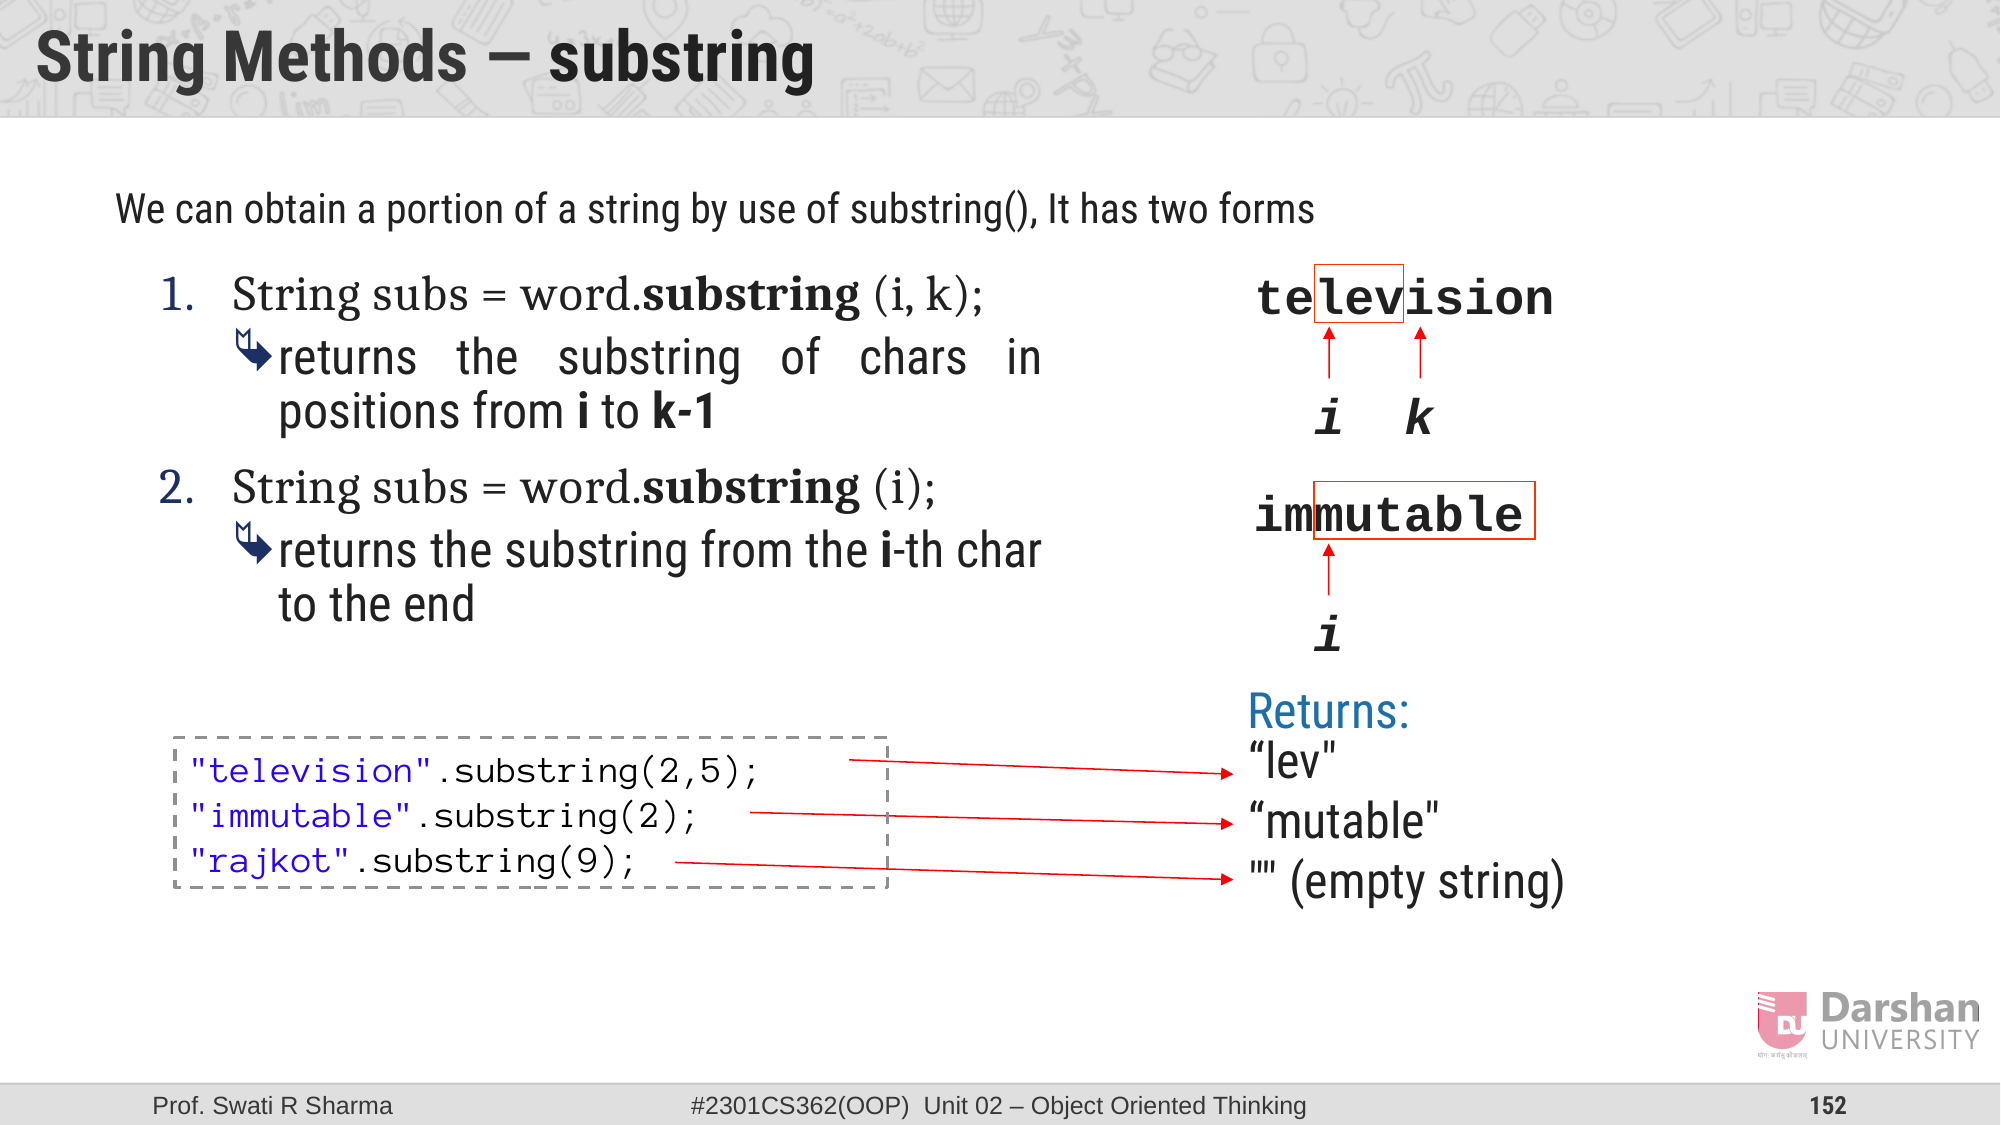

# String Methods — substring
We can obtain a portion of a string by use of substring(), It has two forms
 television

   i  k
String subs = word.substring (i, k);
returns the substring of chars in positions from i to k-1
String subs = word.substring (i);
returns the substring from the i-th char to the end

 immutable

   i

Returns:
“lev"
“mutable"
"" (empty string)
"television".substring(2,5);
"immutable".substring(2);
"rajkot".substring(9);